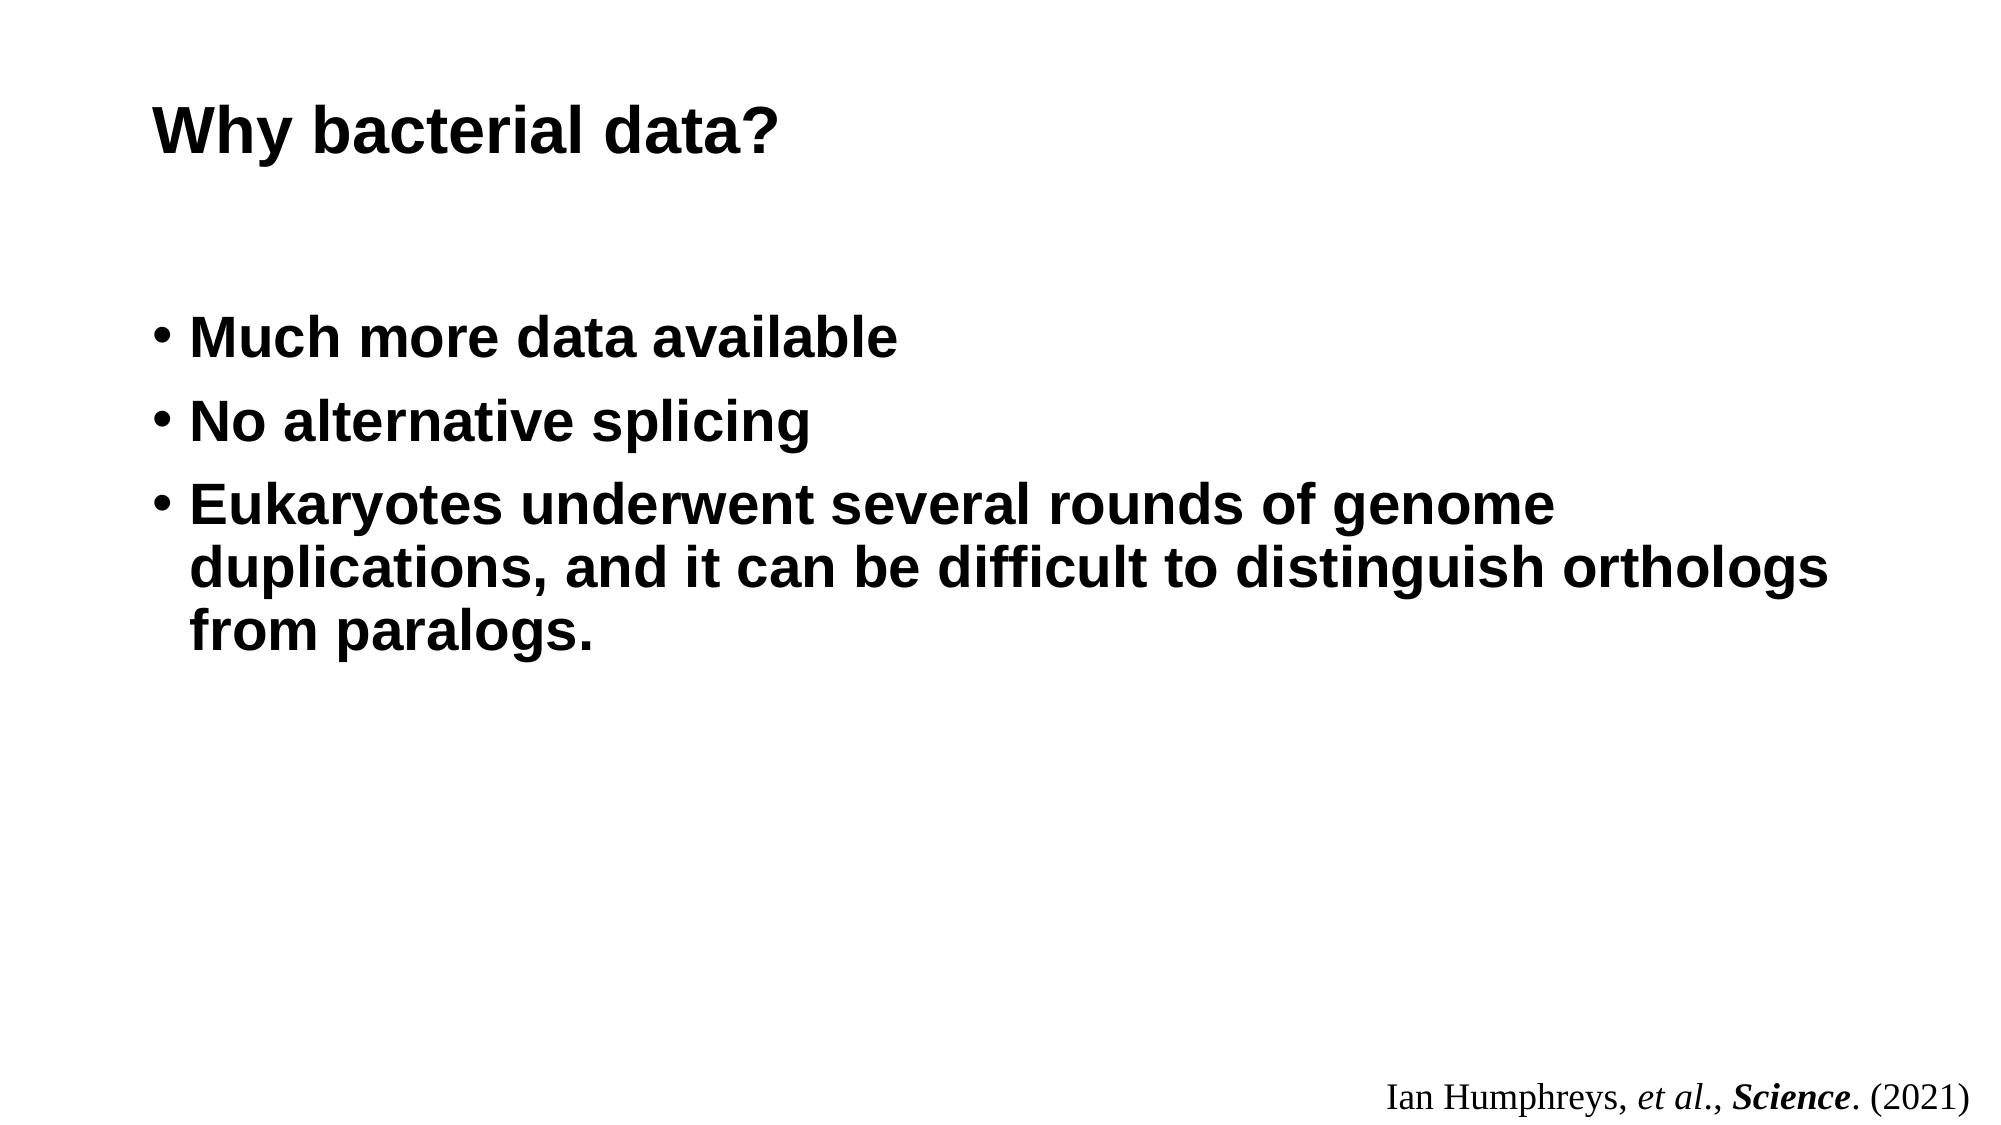

# Why bacterial data?
Much more data available
No alternative splicing
Eukaryotes underwent several rounds of genome duplications, and it can be difficult to distinguish orthologs from paralogs.

Ian Humphreys, et al., Science. (2021)